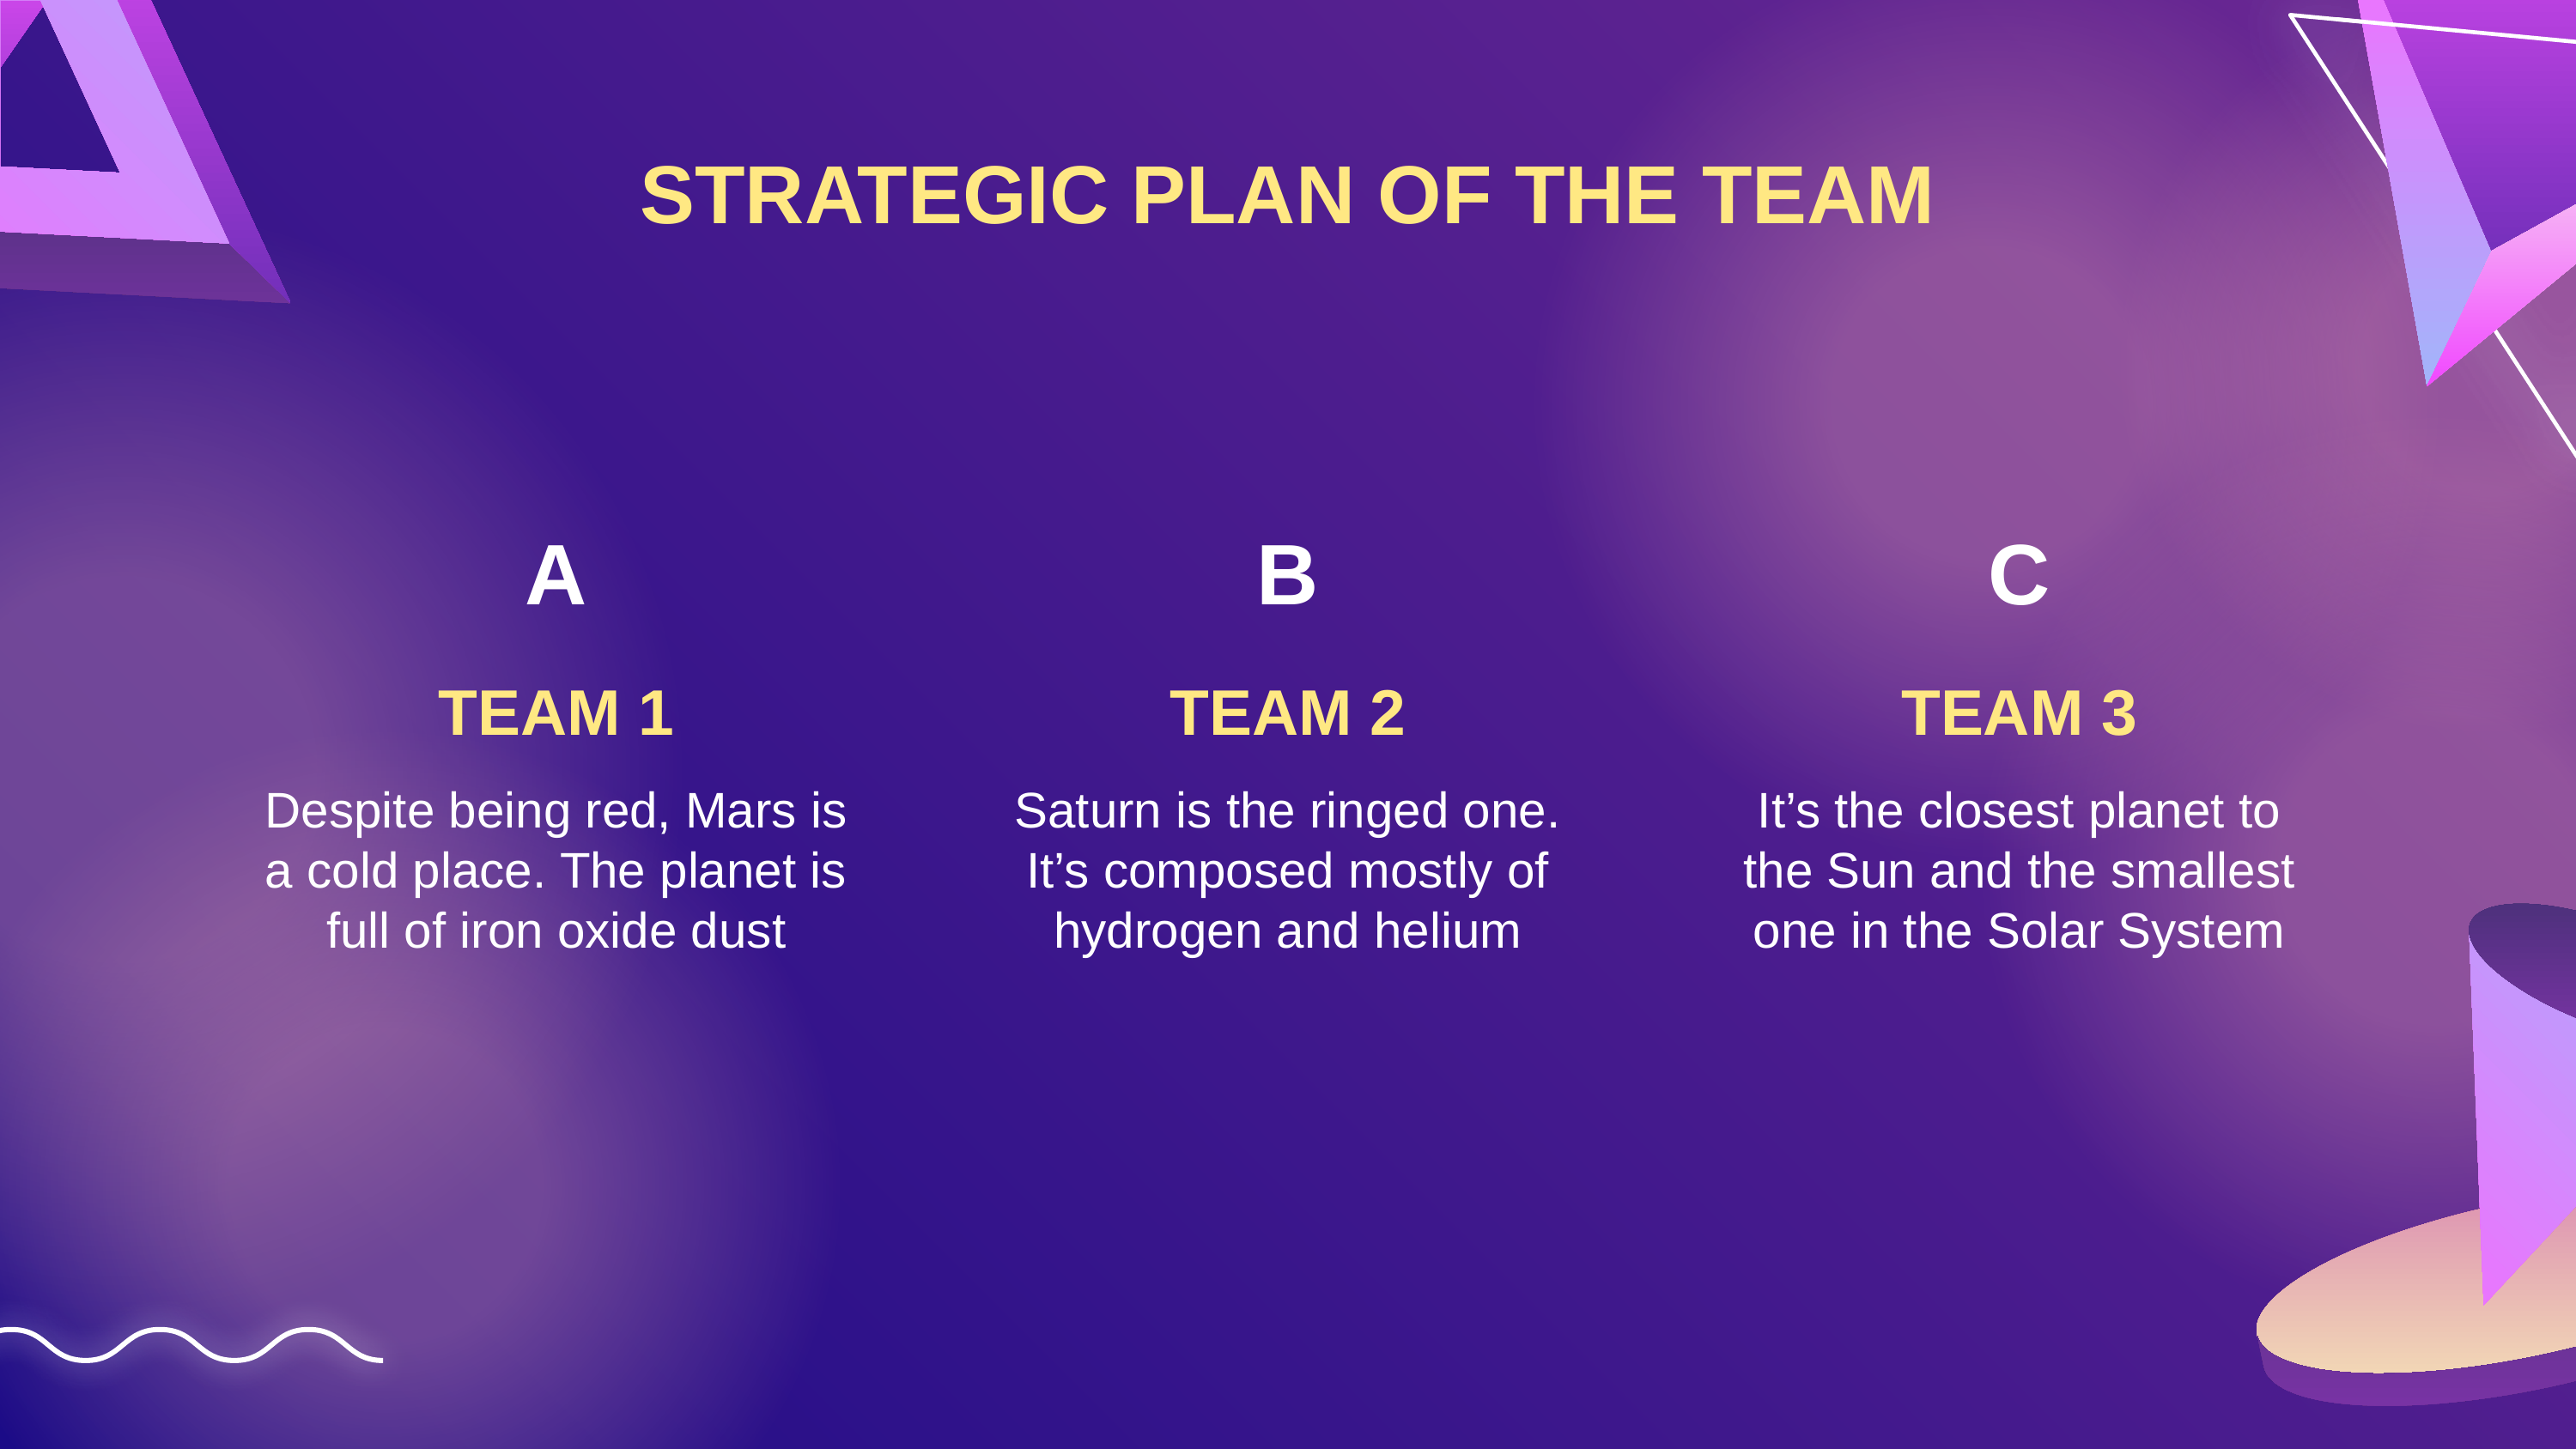

# STRATEGIC PLAN OF THE TEAM
A
B
C
TEAM 1
TEAM 2
TEAM 3
Despite being red, Mars is a cold place. The planet is full of iron oxide dust
Saturn is the ringed one. It’s composed mostly of hydrogen and helium
It’s the closest planet to the Sun and the smallest one in the Solar System